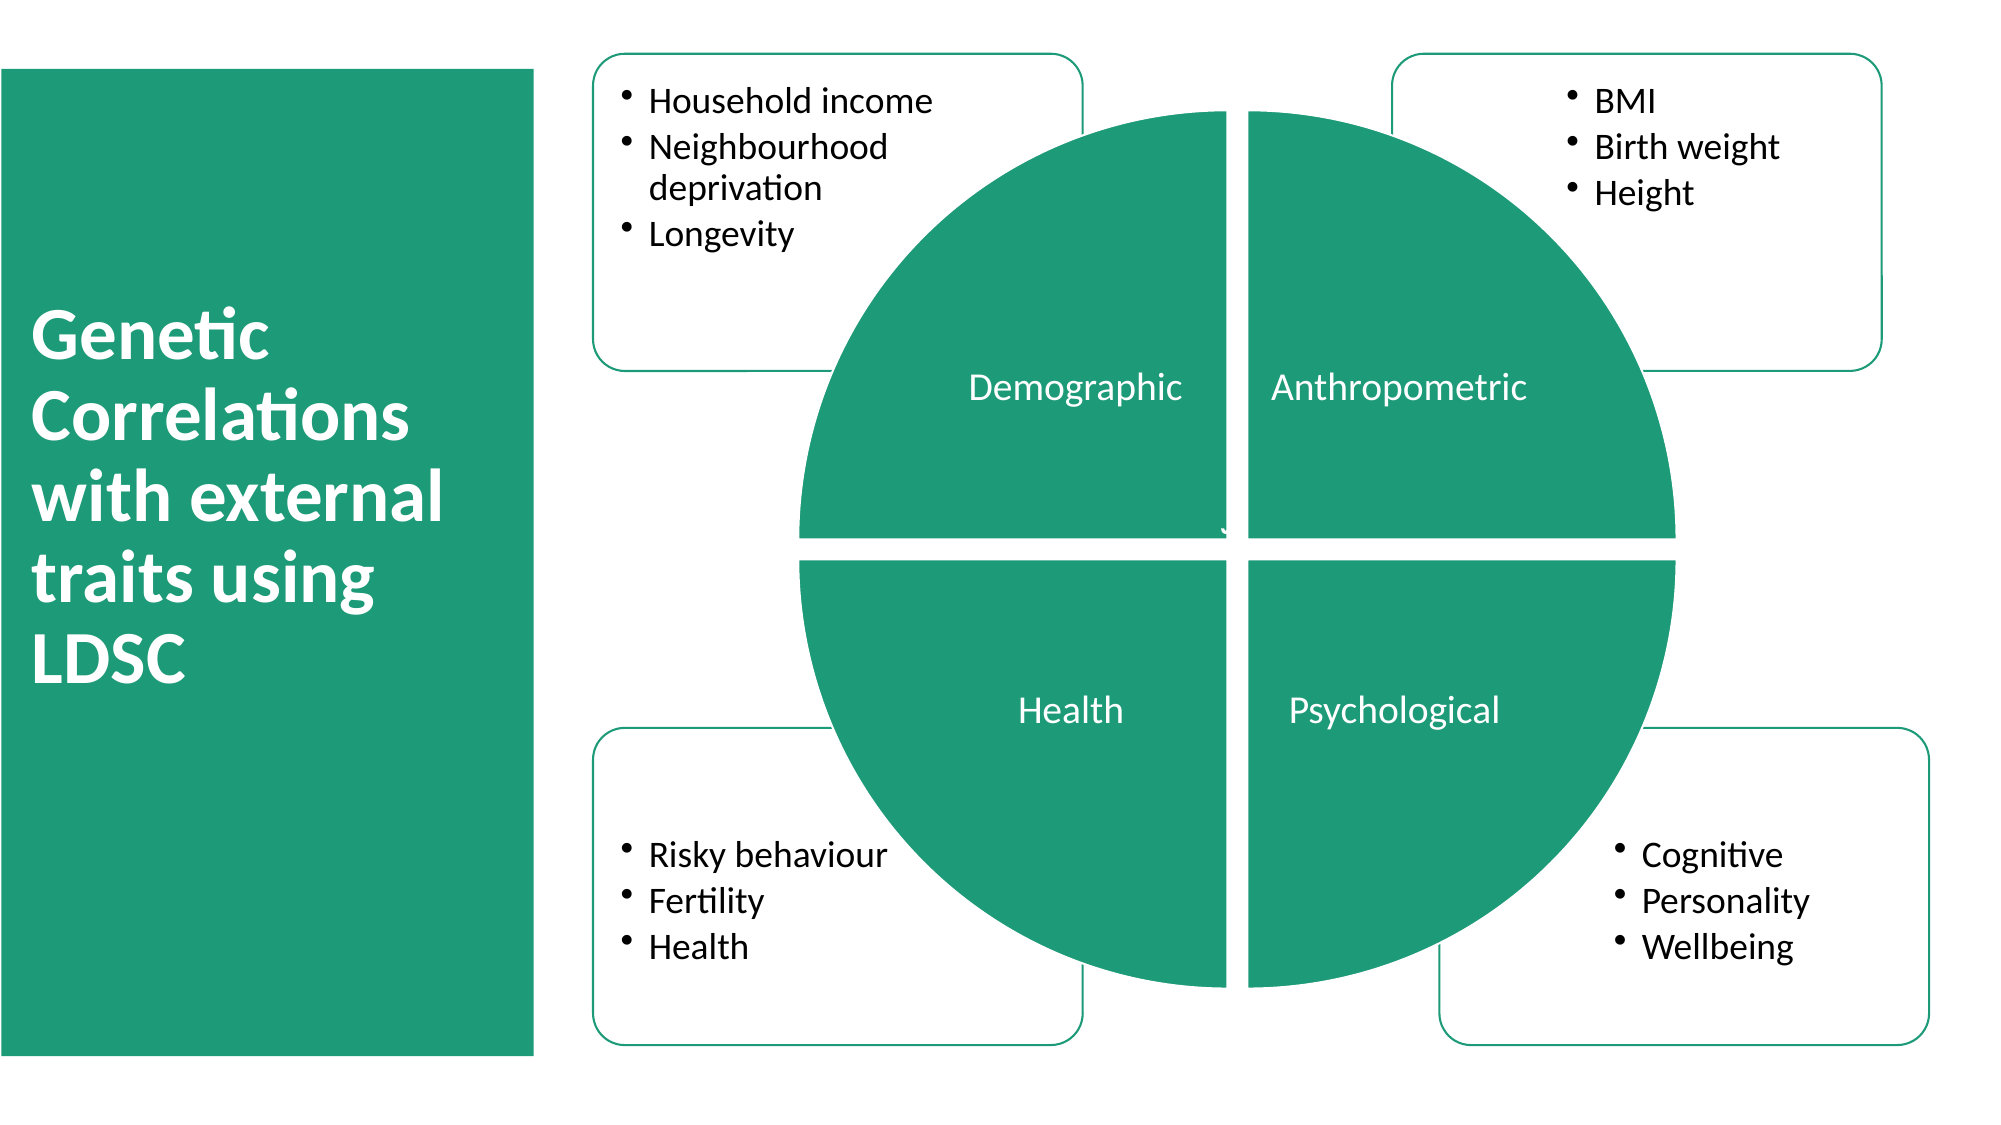

Cognitive
Personality
Wellbeing
Risky behaviour
Fertility
Health
BMI
Birth weight
Height
Household income
Neighbourhood deprivation
Longevity
Demographic
Anthropometric
Psychological
Health

Genetic Correlations with external traits using LDSC